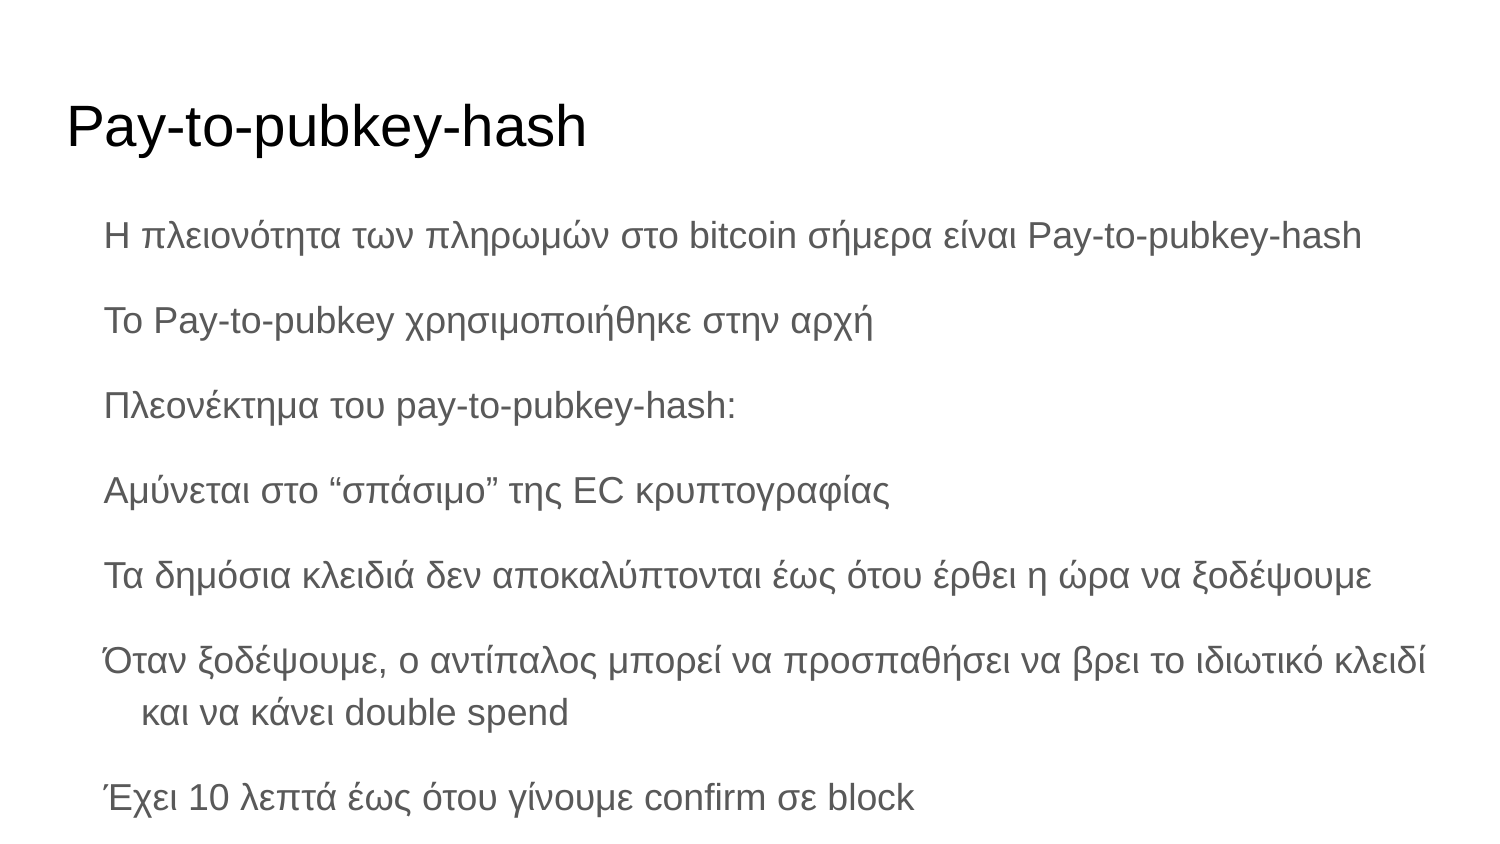

# Pay-to-pubkey-hash

Η πλειονότητα των πληρωμών στο bitcoin σήμερα είναι Pay-to-pubkey-hash
Το Pay-to-pubkey χρησιμοποιήθηκε στην αρχή
Πλεονέκτημα του pay-to-pubkey-hash:
Αμύνεται στο “σπάσιμο” της EC κρυπτογραφίας
Τα δημόσια κλειδιά δεν αποκαλύπτονται έως ότου έρθει η ώρα να ξοδέψουμε
Όταν ξοδέψουμε, ο αντίπαλος μπορεί να προσπαθήσει να βρει το ιδιωτικό κλειδί και να κάνει double spend
Έχει 10 λεπτά έως ότου γίνουμε confirm σε block
Αν η EC κρυπτογραφία σπάει, δύσκολα σπάει σε 10 λεπτά